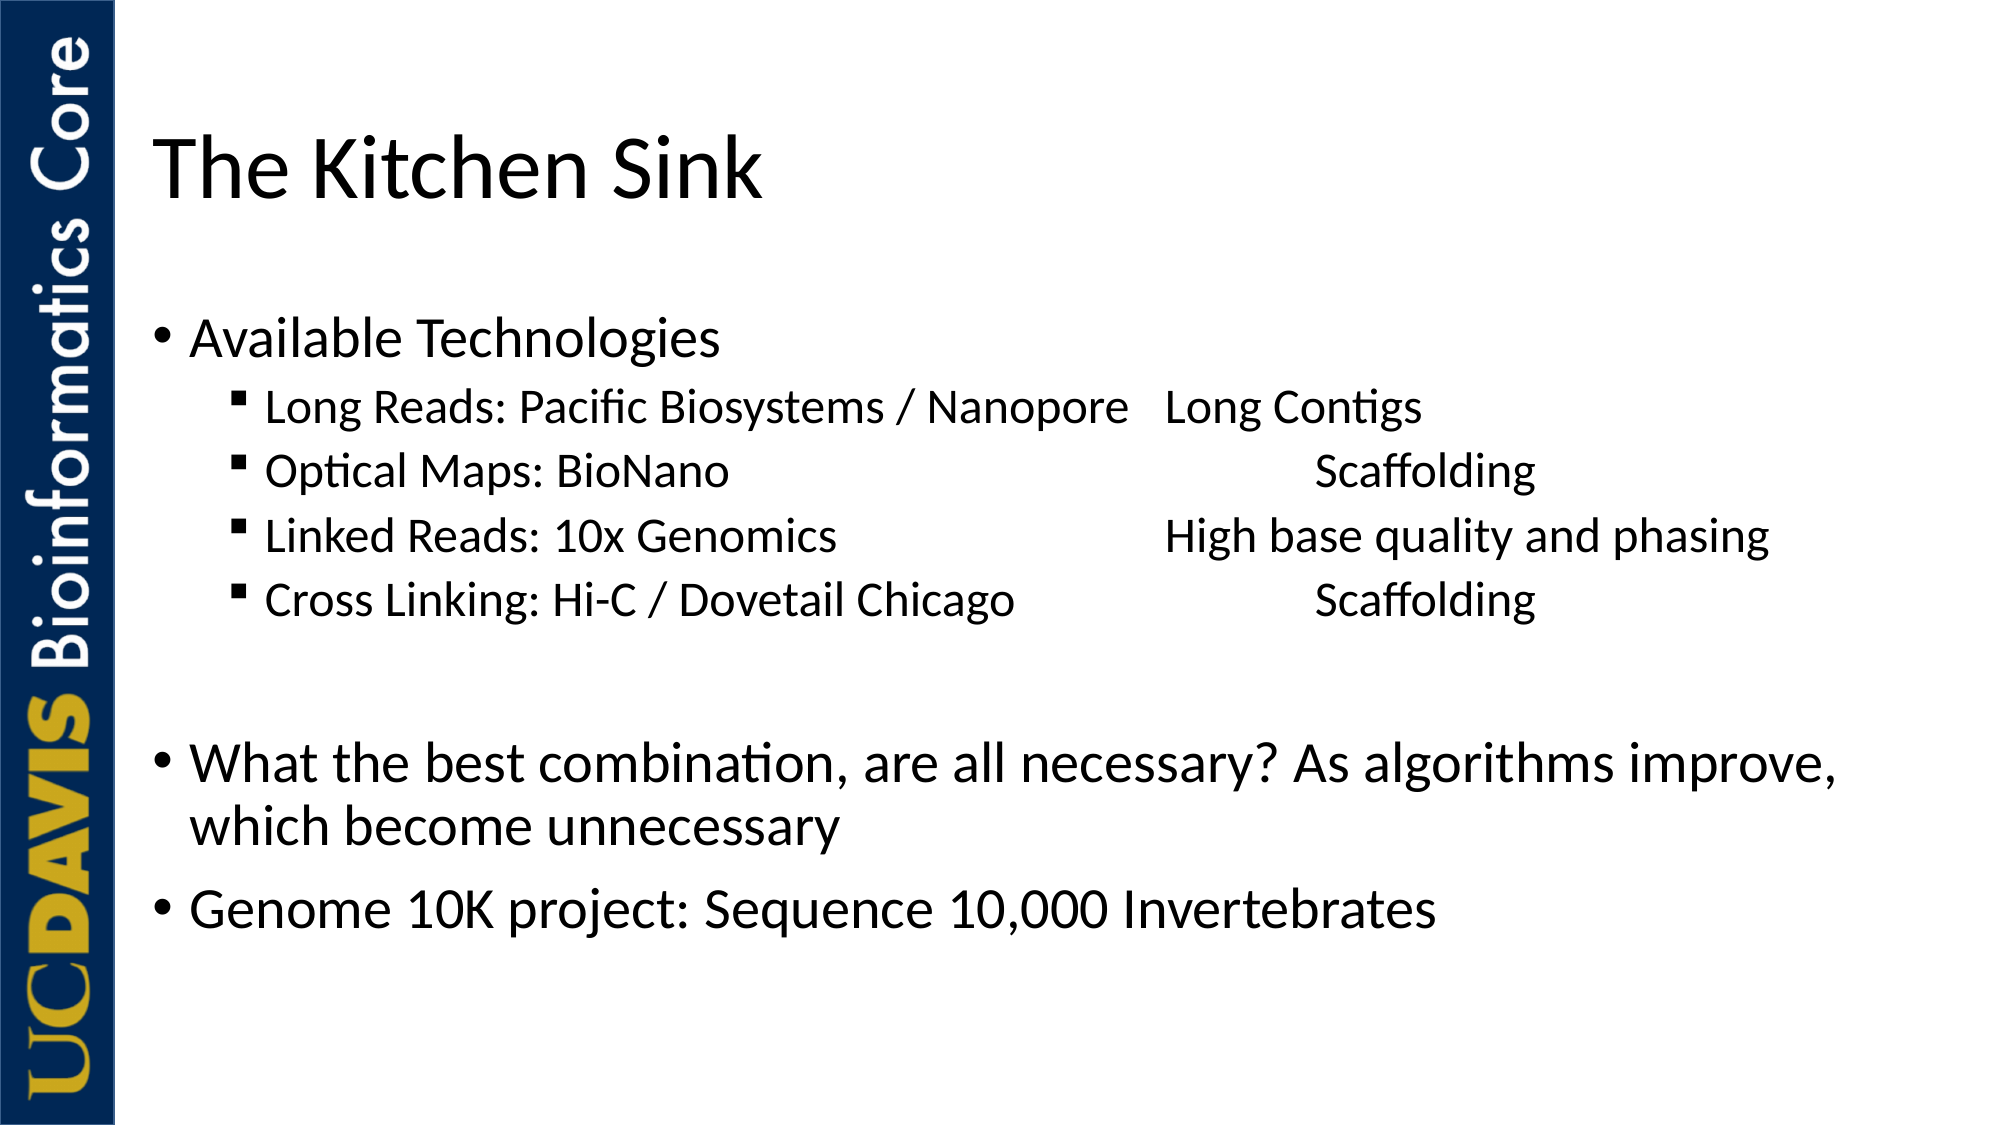

# The Kitchen Sink
Available Technologies
Long Reads: Pacific Biosystems / Nanopore	Long Contigs
Optical Maps: BioNano				Scaffolding
Linked Reads: 10x Genomics			High base quality and phasing
Cross Linking: Hi-C / Dovetail Chicago		Scaffolding

What the best combination, are all necessary? As algorithms improve, which become unnecessary
Genome 10K project: Sequence 10,000 Invertebrates